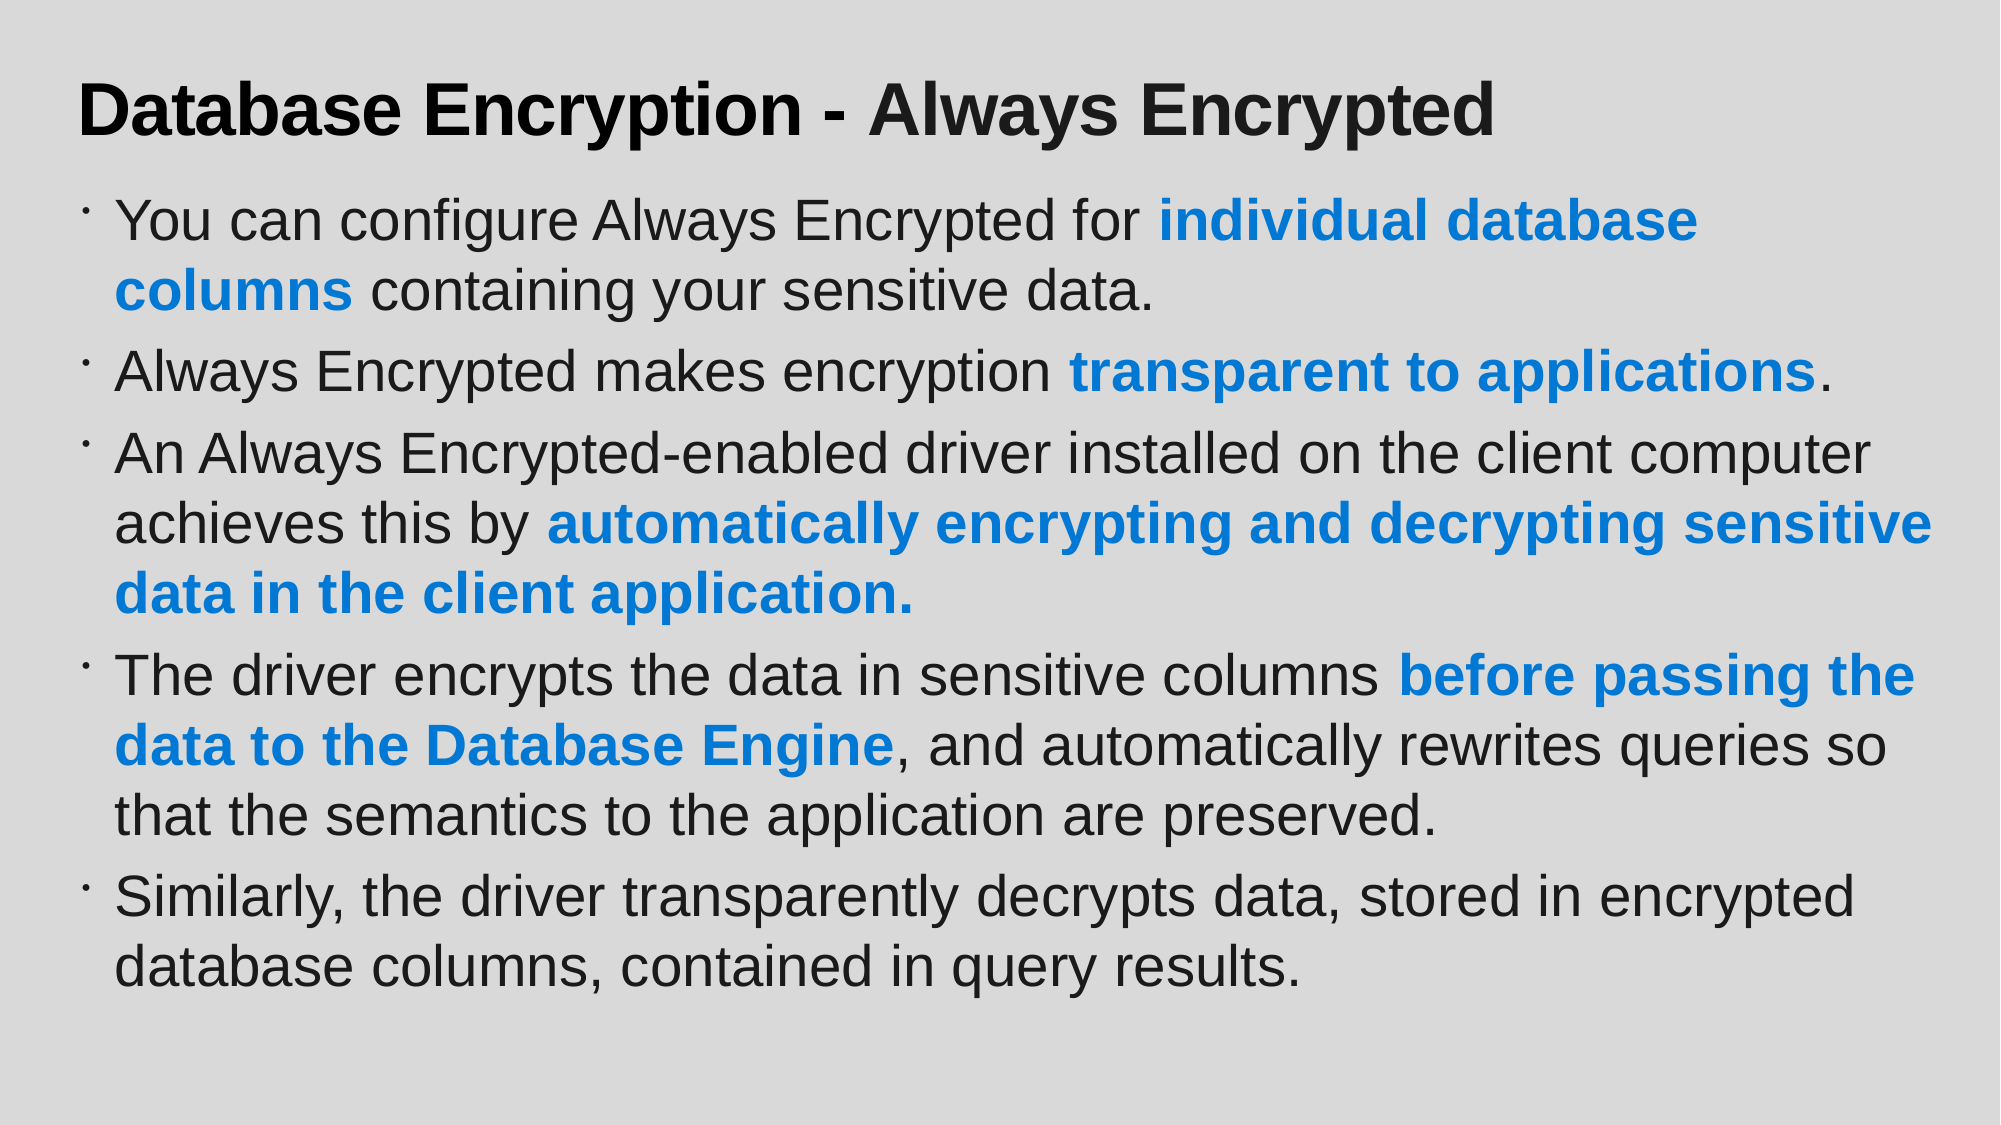

# Database Encryption - Always Encrypted
You can configure Always Encrypted for individual database columns containing your sensitive data.
Always Encrypted makes encryption transparent to applications.
An Always Encrypted-enabled driver installed on the client computer achieves this by automatically encrypting and decrypting sensitive data in the client application.
The driver encrypts the data in sensitive columns before passing the data to the Database Engine, and automatically rewrites queries so that the semantics to the application are preserved.
Similarly, the driver transparently decrypts data, stored in encrypted database columns, contained in query results.